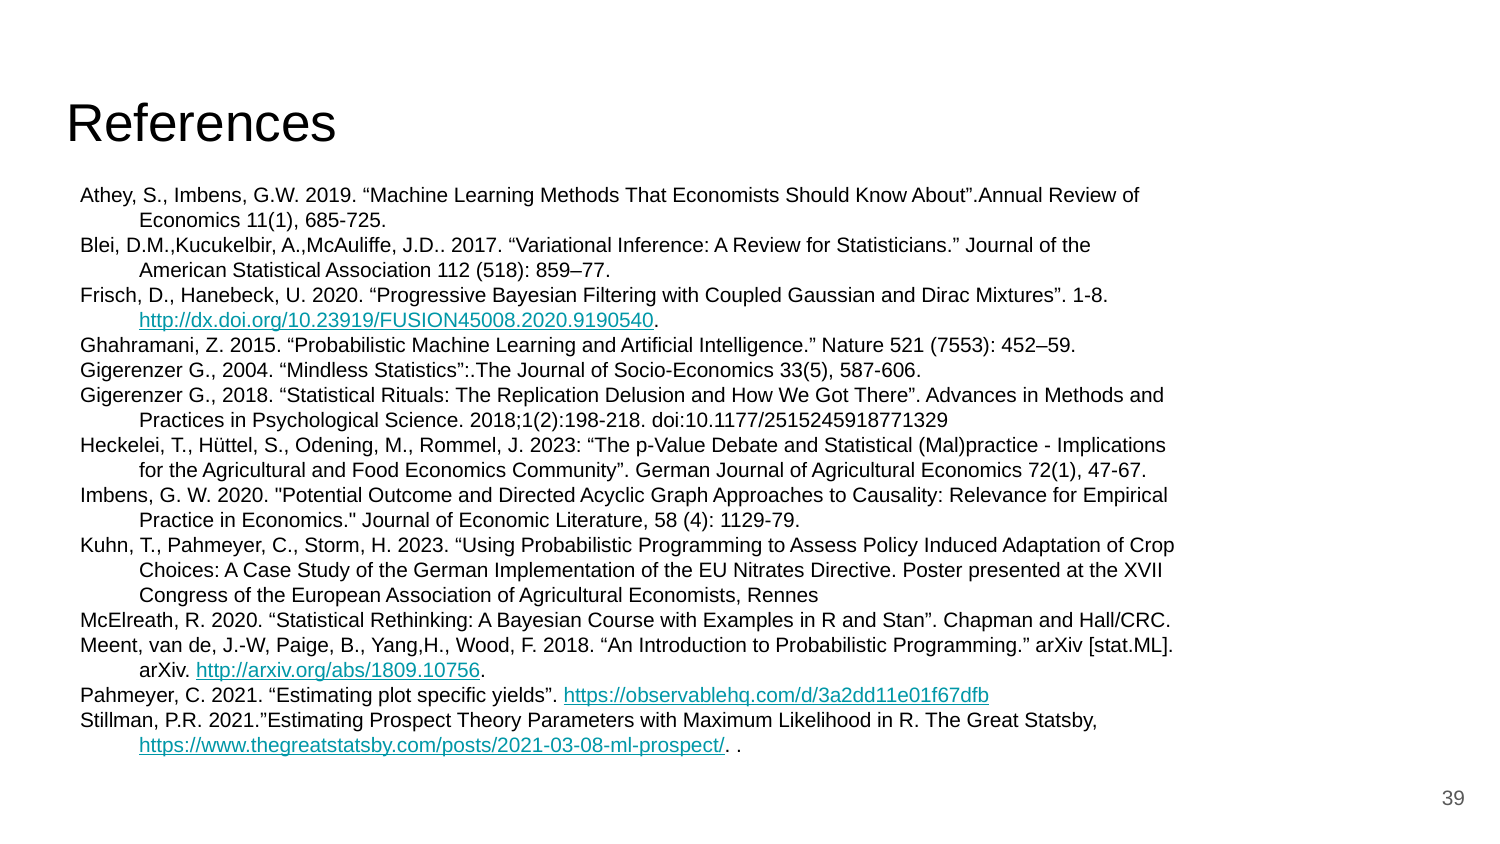

# References
Athey, S., Imbens, G.W. 2019. “Machine Learning Methods That Economists Should Know About”.Annual Review of Economics 11(1), 685-725.
Blei, D.M.,Kucukelbir, A.,McAuliffe, J.D.. 2017. “Variational Inference: A Review for Statisticians.” Journal of the American Statistical Association 112 (518): 859–77.
Frisch, D., Hanebeck, U. 2020. “Progressive Bayesian Filtering with Coupled Gaussian and Dirac Mixtures”. 1-8. http://dx.doi.org/10.23919/FUSION45008.2020.9190540.
Ghahramani, Z. 2015. “Probabilistic Machine Learning and Artificial Intelligence.” Nature 521 (7553): 452–59.
Gigerenzer G., 2004. “Mindless Statistics”:.The Journal of Socio-Economics 33(5), 587-606.
Gigerenzer G., 2018. “Statistical Rituals: The Replication Delusion and How We Got There”. Advances in Methods and Practices in Psychological Science. 2018;1(2):198-218. doi:10.1177/2515245918771329
Heckelei, T., Hüttel, S., Odening, M., Rommel, J. 2023: “The p-Value Debate and Statistical (Mal)practice - Implications for the Agricultural and Food Economics Community”. German Journal of Agricultural Economics 72(1), 47-67.
Imbens, G. W. 2020. "Potential Outcome and Directed Acyclic Graph Approaches to Causality: Relevance for Empirical Practice in Economics." Journal of Economic Literature, 58 (4): 1129-79.
Kuhn, T., Pahmeyer, C., Storm, H. 2023. “Using Probabilistic Programming to Assess Policy Induced Adaptation of Crop Choices: A Case Study of the German Implementation of the EU Nitrates Directive. Poster presented at the XVII Congress of the European Association of Agricultural Economists, Rennes
McElreath, R. 2020. “Statistical Rethinking: A Bayesian Course with Examples in R and Stan”. Chapman and Hall/CRC.
Meent, van de, J.-W, Paige, B., Yang,H., Wood, F. 2018. “An Introduction to Probabilistic Programming.” arXiv [stat.ML]. arXiv. http://arxiv.org/abs/1809.10756.
Pahmeyer, C. 2021. “Estimating plot specific yields”. https://observablehq.com/d/3a2dd11e01f67dfb
Stillman, P.R. 2021.”Estimating Prospect Theory Parameters with Maximum Likelihood in R. The Great Statsby, https://www.thegreatstatsby.com/posts/2021-03-08-ml-prospect/. .

39